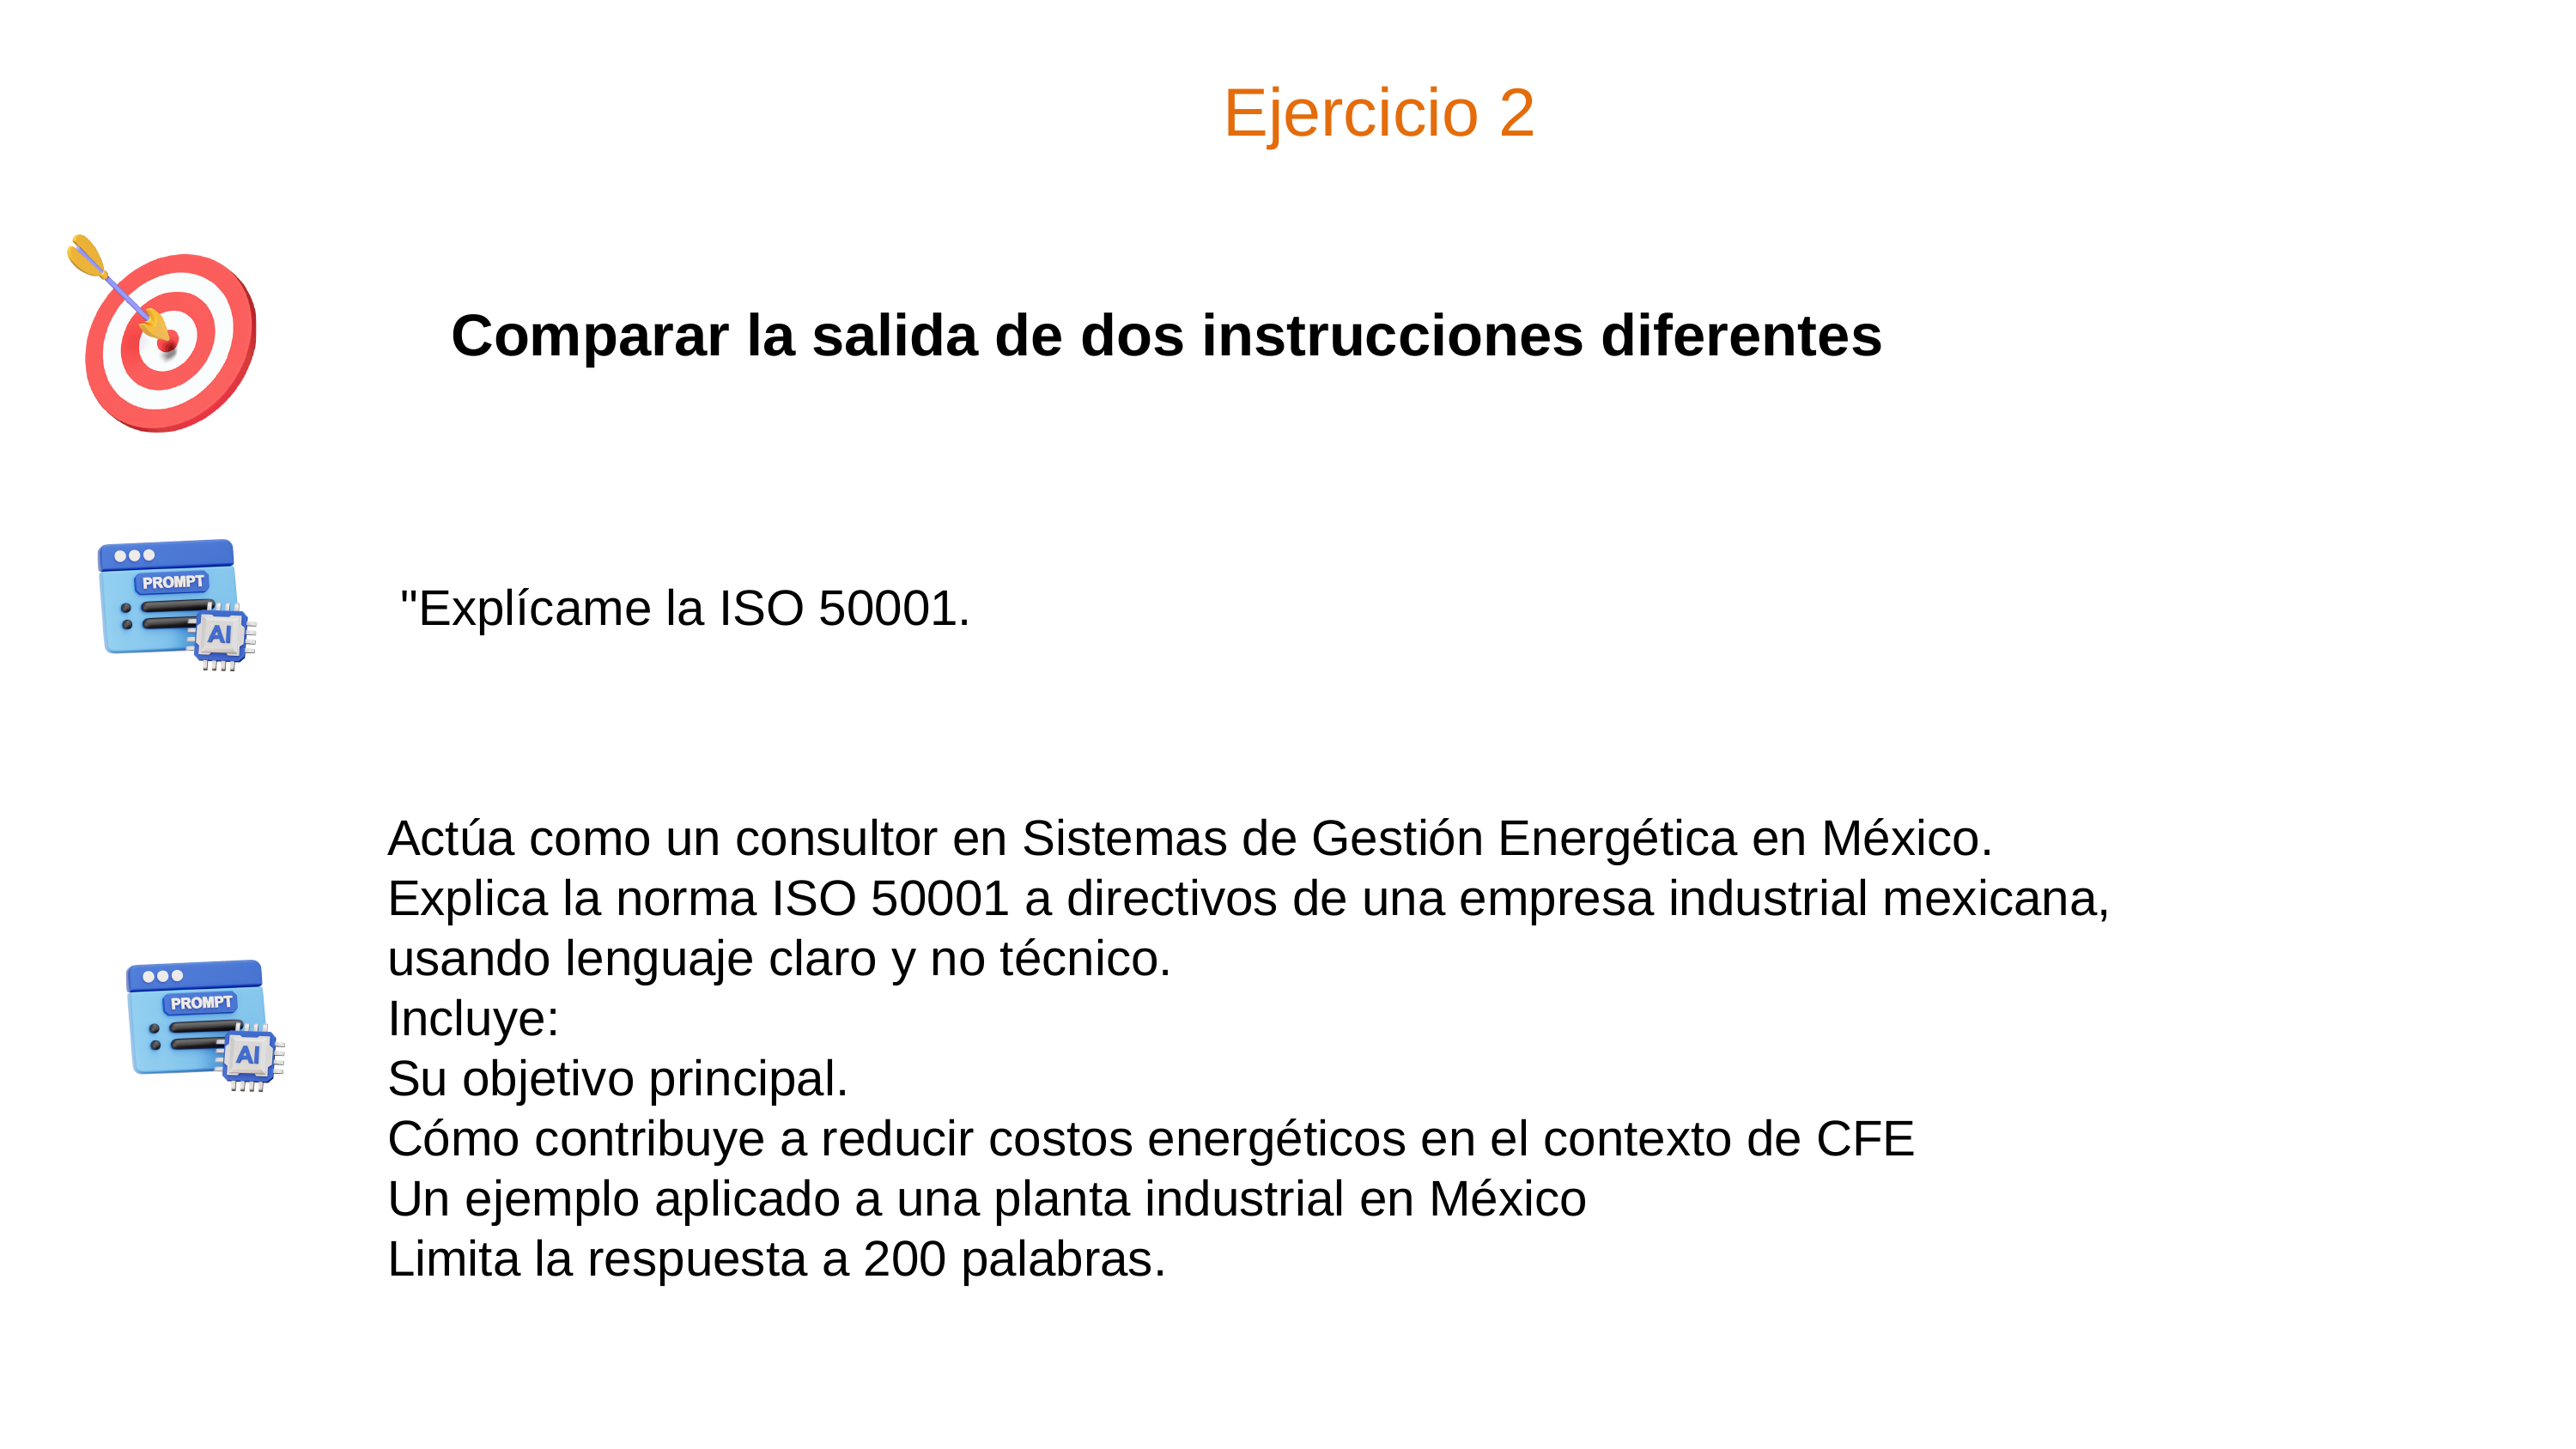

Ejercicio 2

Comparar la salida de dos instrucciones diferentes

"Explícame la ISO 50001.
Actúa como un consultor en Sistemas de Gestión Energética en México.
Explica la norma ISO 50001 a directivos de una empresa industrial mexicana,
usando lenguaje claro y no técnico.
Incluye:
Su objetivo principal.
Cómo contribuye a reducir costos energéticos en el contexto de CFE
Un ejemplo aplicado a una planta industrial en México
Limita la respuesta a 200 palabras.